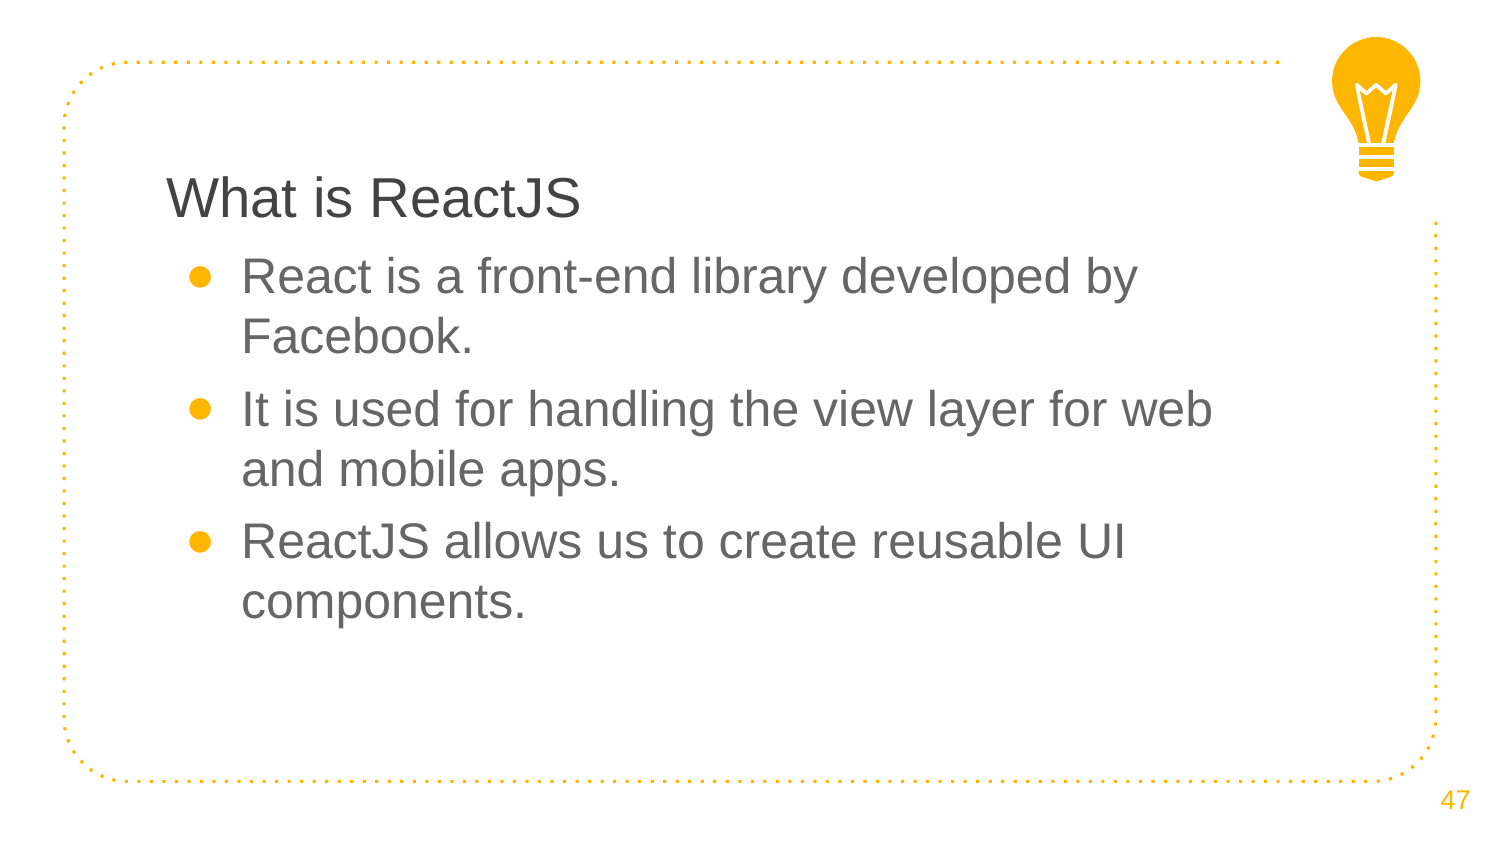

# What is ReactJS
React is a front-end library developed by Facebook.
It is used for handling the view layer for web and mobile apps.
ReactJS allows us to create reusable UI components.
47